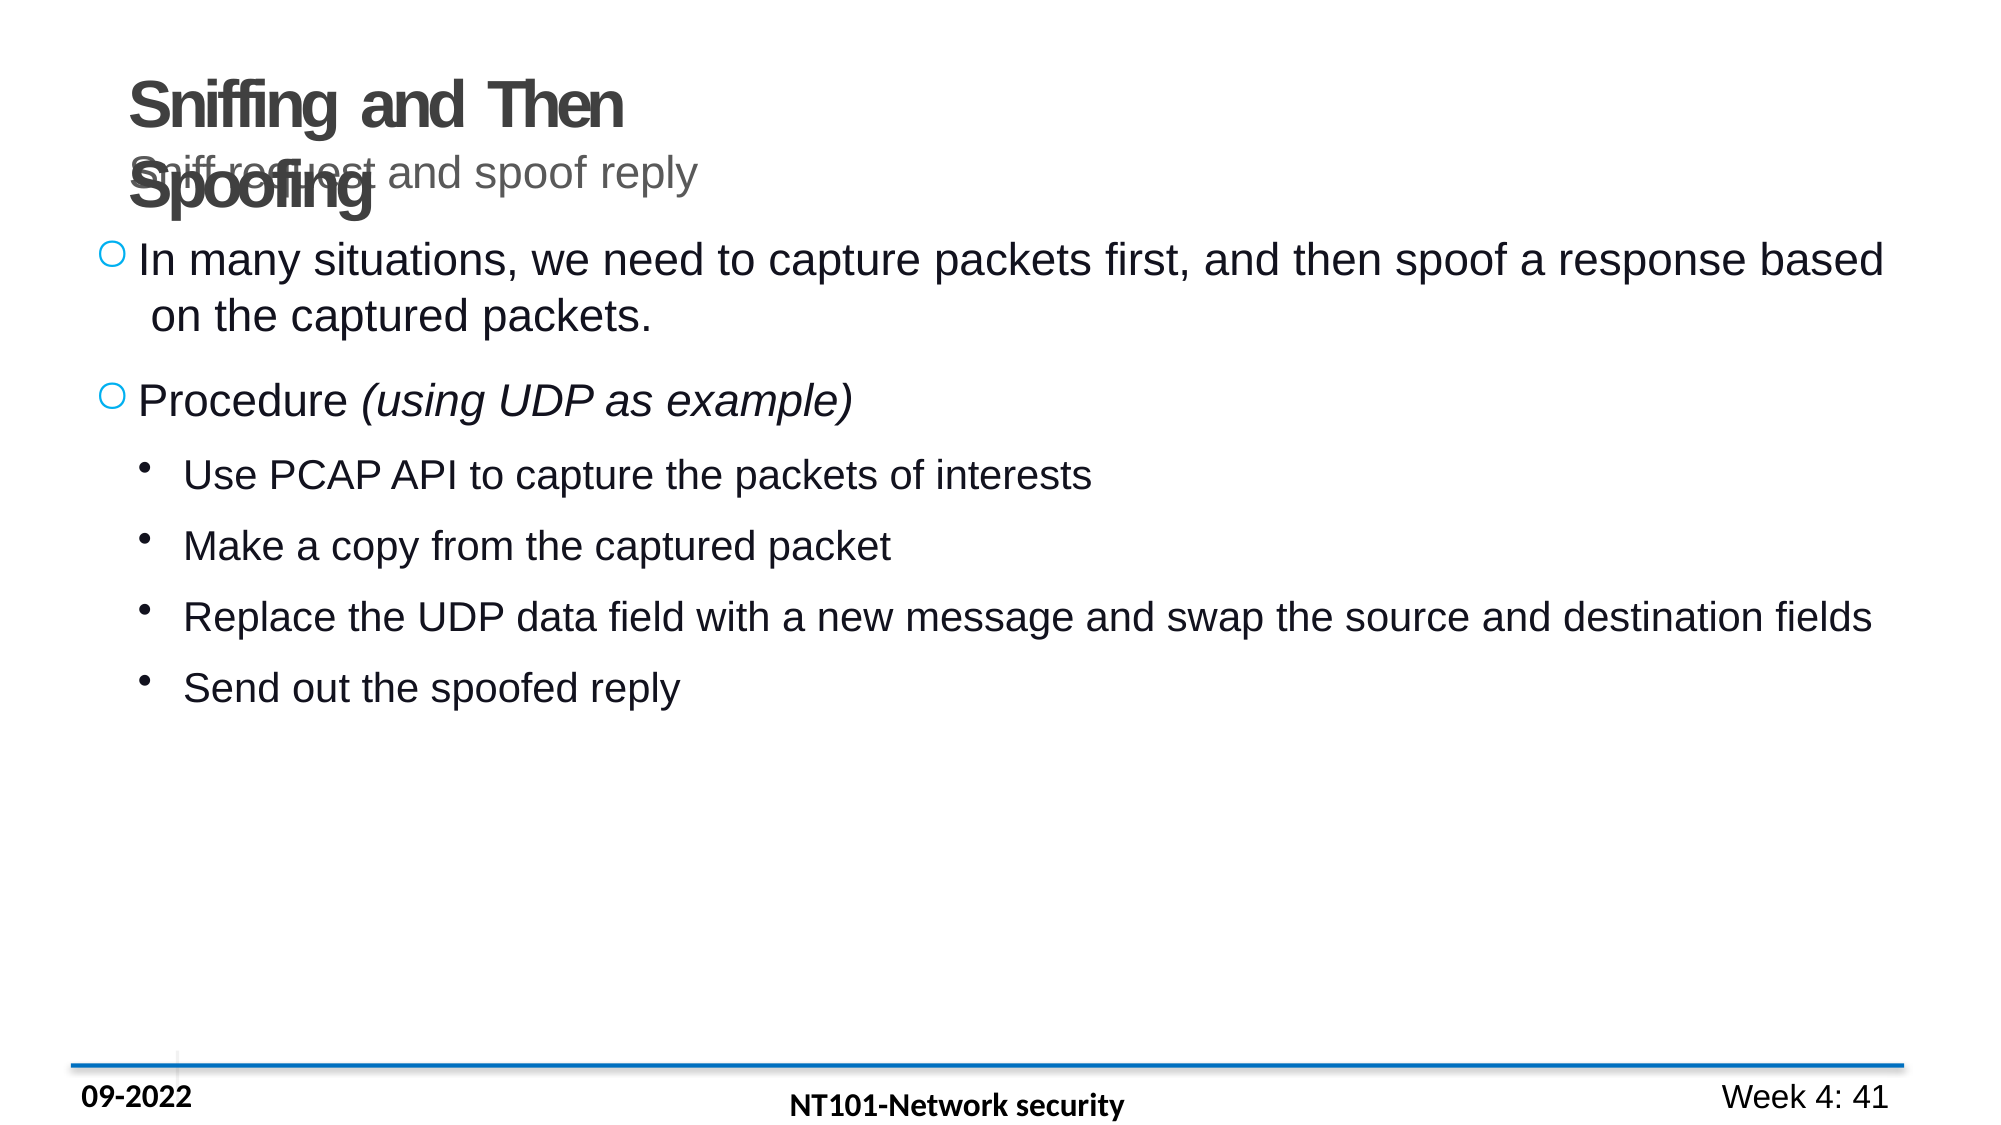

# Sniffing and Then Spoofing
Sniff request and spoof reply
In many situations, we need to capture packets first, and then spoof a response based  on the captured packets.
Procedure (using UDP as example)
Use PCAP API to capture the packets of interests
Make a copy from the captured packet
Replace the UDP data field with a new message and swap the source and destination fields
Send out the spoofed reply